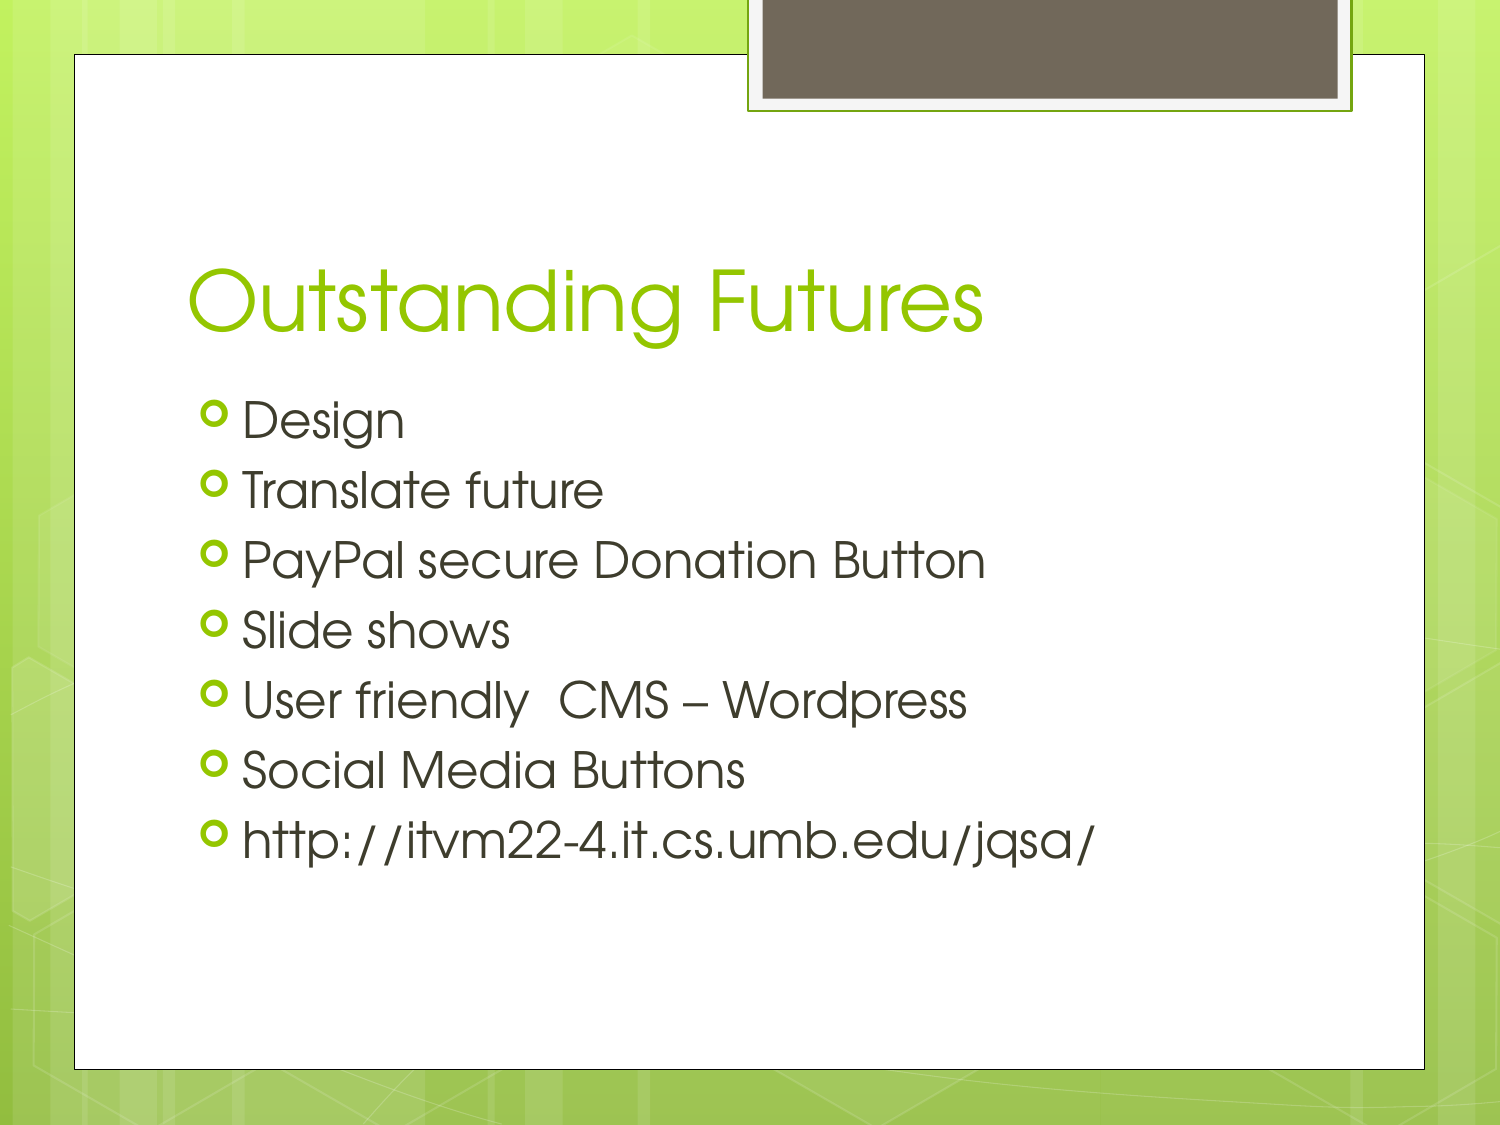

# Outstanding Futures
Design
Translate future
PayPal secure Donation Button
Slide shows
User friendly  CMS – Wordpress
Social Media Buttons
http://itvm22-4.it.cs.umb.edu/jqsa/